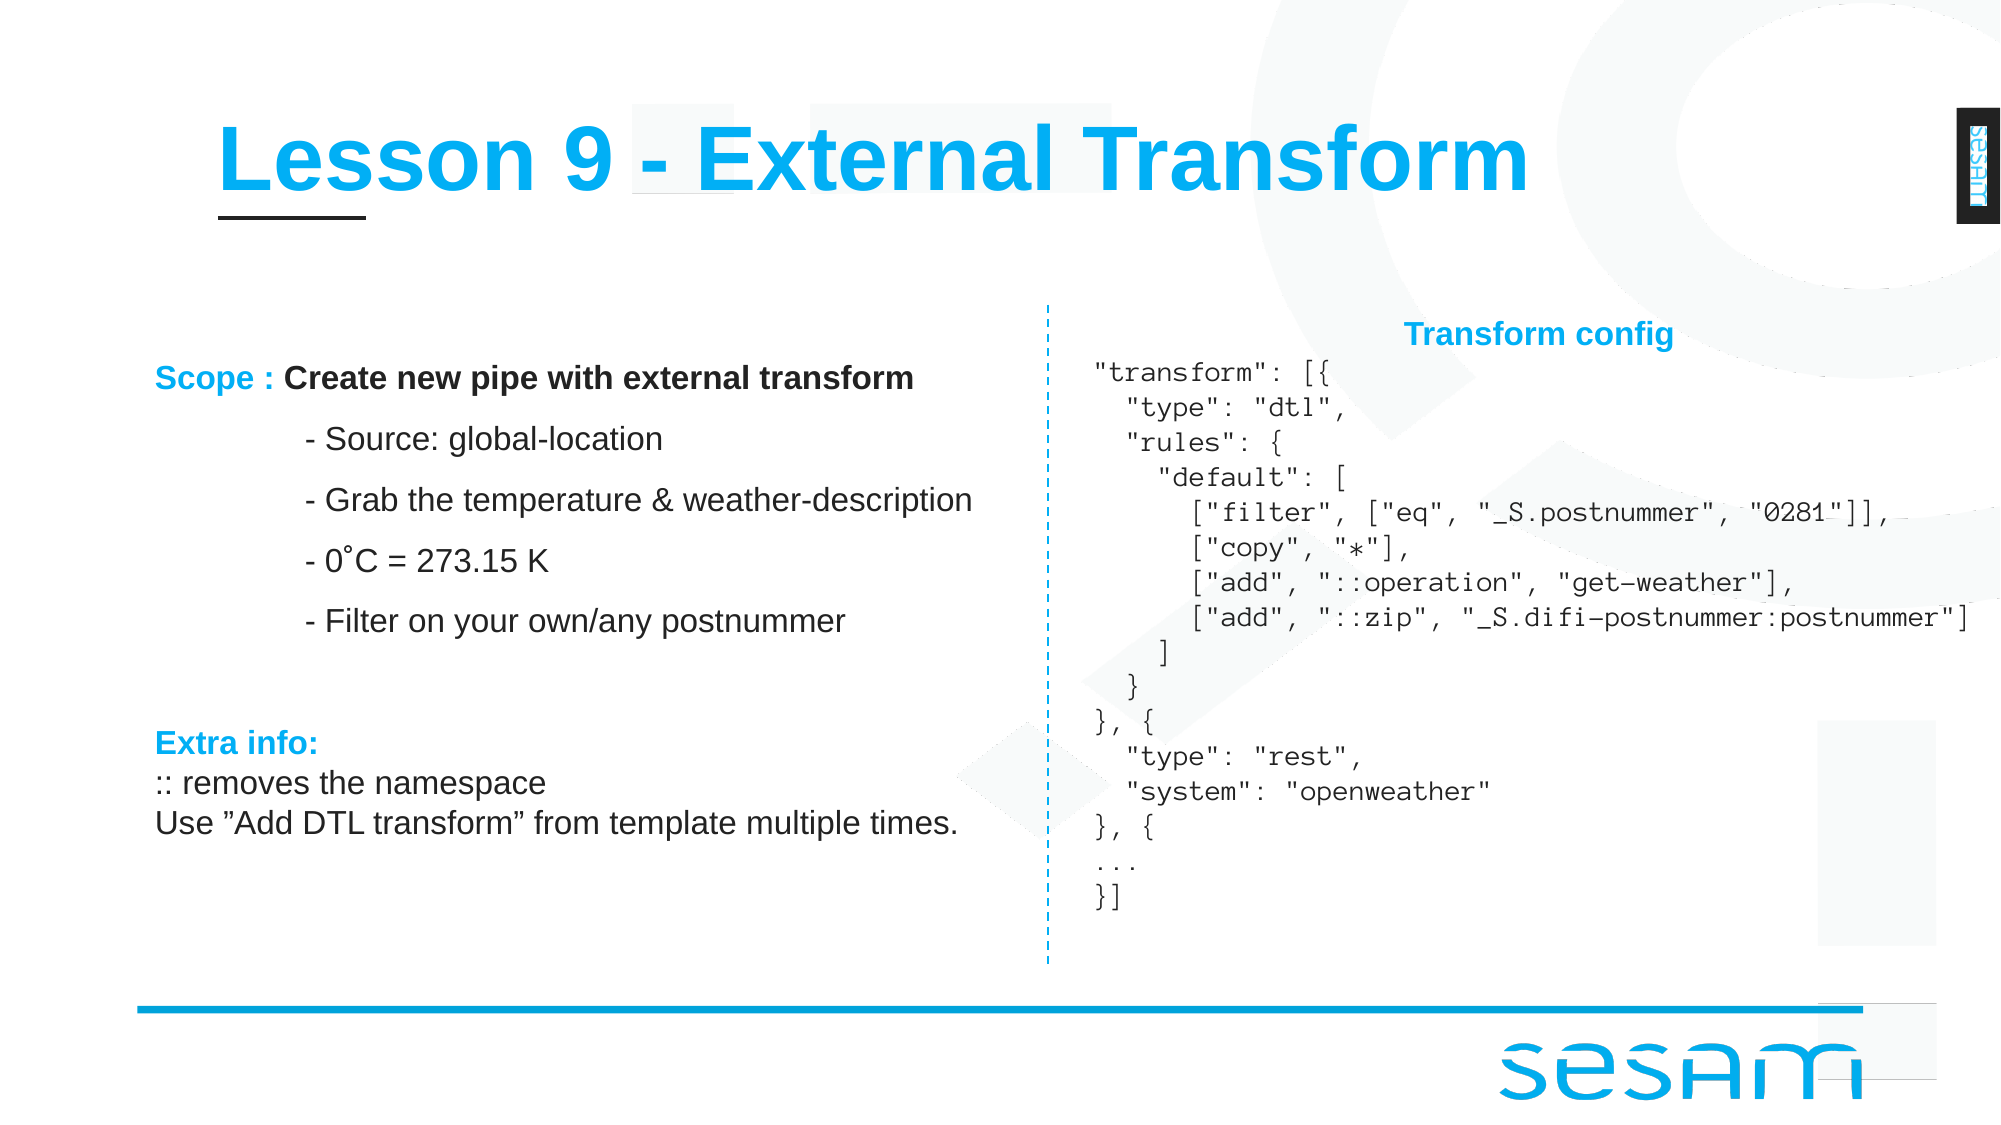

# Lesson 9 - External Transform
Transform config
"transform": [{
  "type": "dtl",
  "rules": {
    "default": [
      ["filter", ["eq", "_S.postnummer", "0281"]],
      ["copy", "*"],
      ["add", "::operation", "get-weather"],
      ["add", "::zip", "_S.difi-postnummer:postnummer"]
    ]
  }
}, {
  "type": "rest",
  "system": "openweather"
}, {
...
}]
Scope : Create new pipe with external transform
	- Source: global-location
	- Grab the temperature & weather-description
	- 0˚C = 273.15 K
	- Filter on your own/any postnummer

Extra info:
:: removes the namespace
Use ”Add DTL transform” from template multiple times.